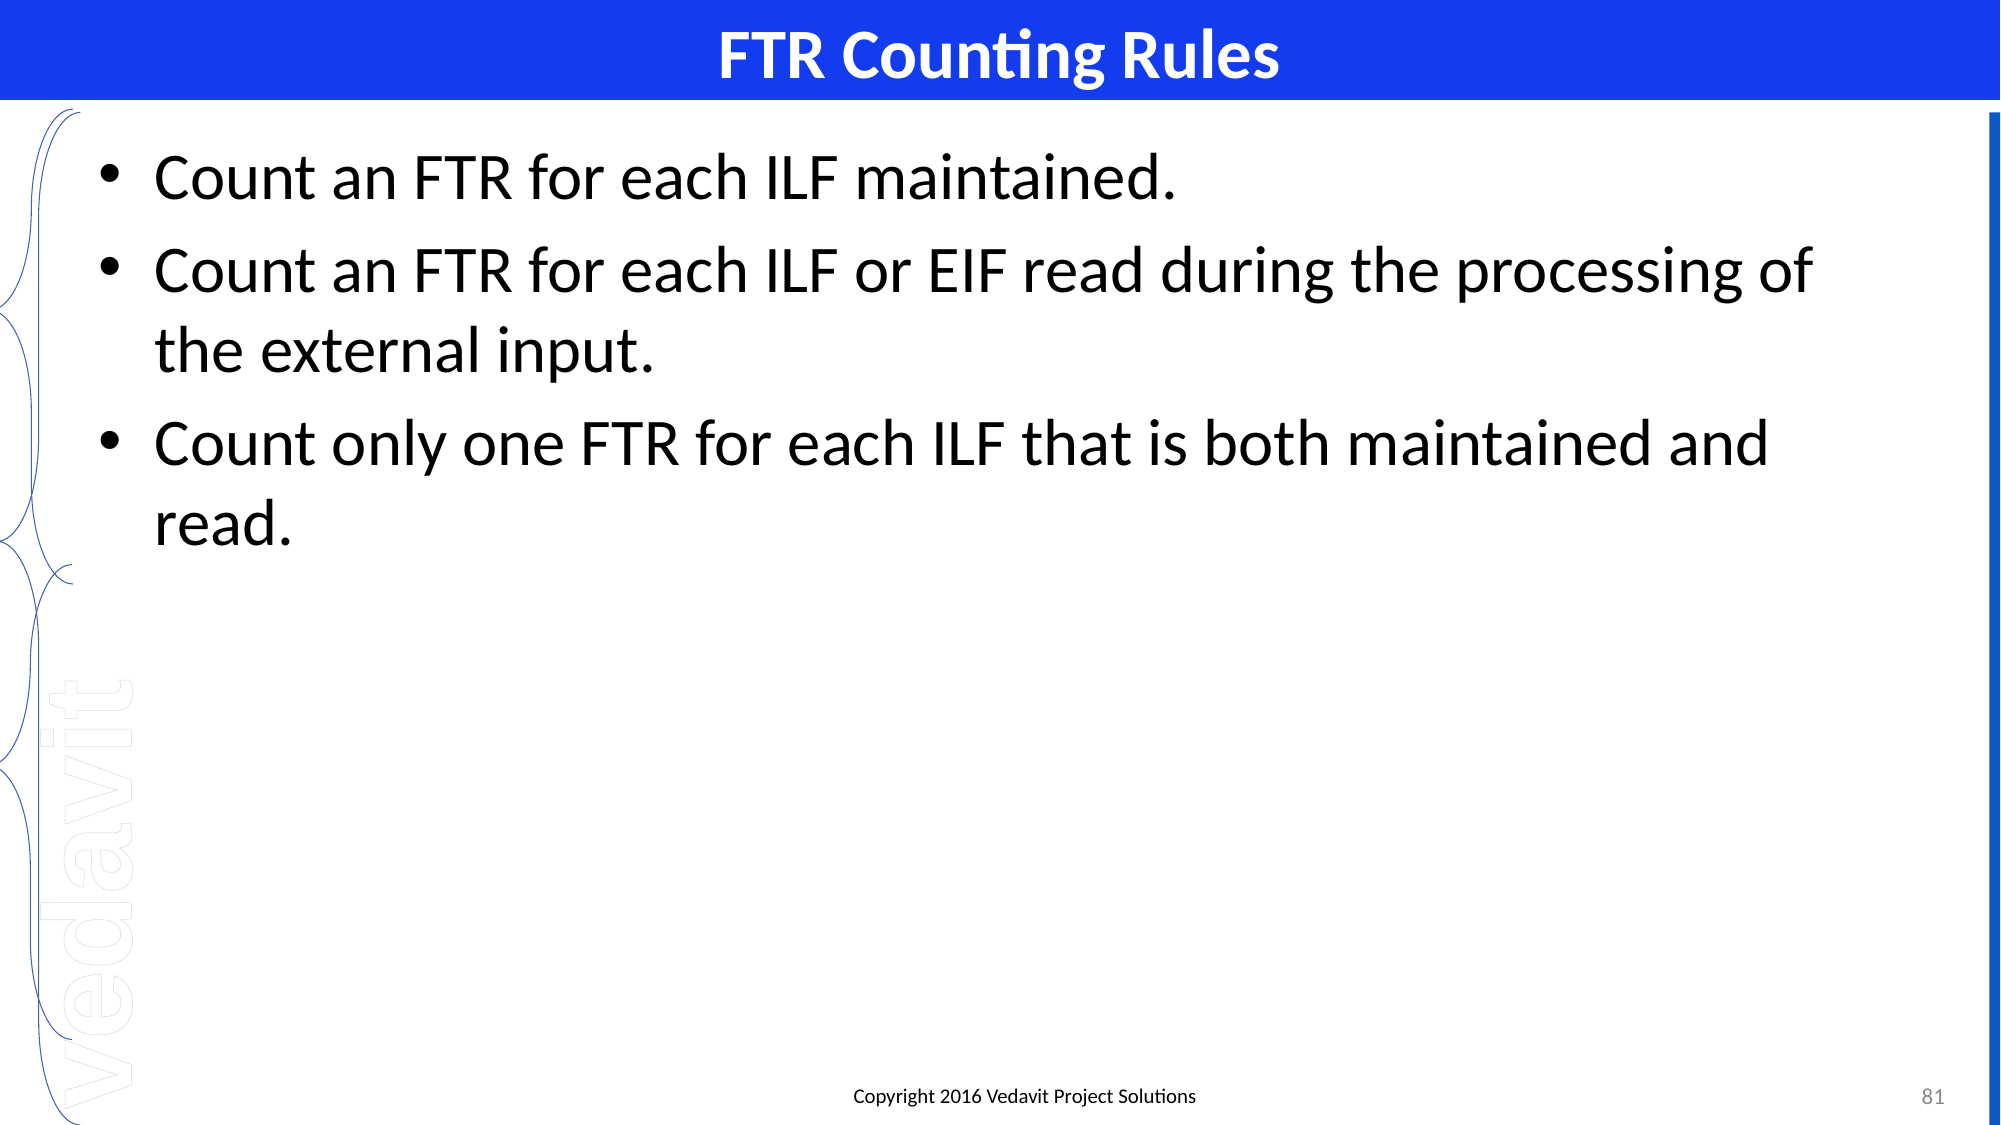

# FTR Counting Rules

Count an FTR for each ILF maintained.
Count an FTR for each ILF or EIF read during the processing of the external input.
Count only one FTR for each ILF that is both maintained and read.
81